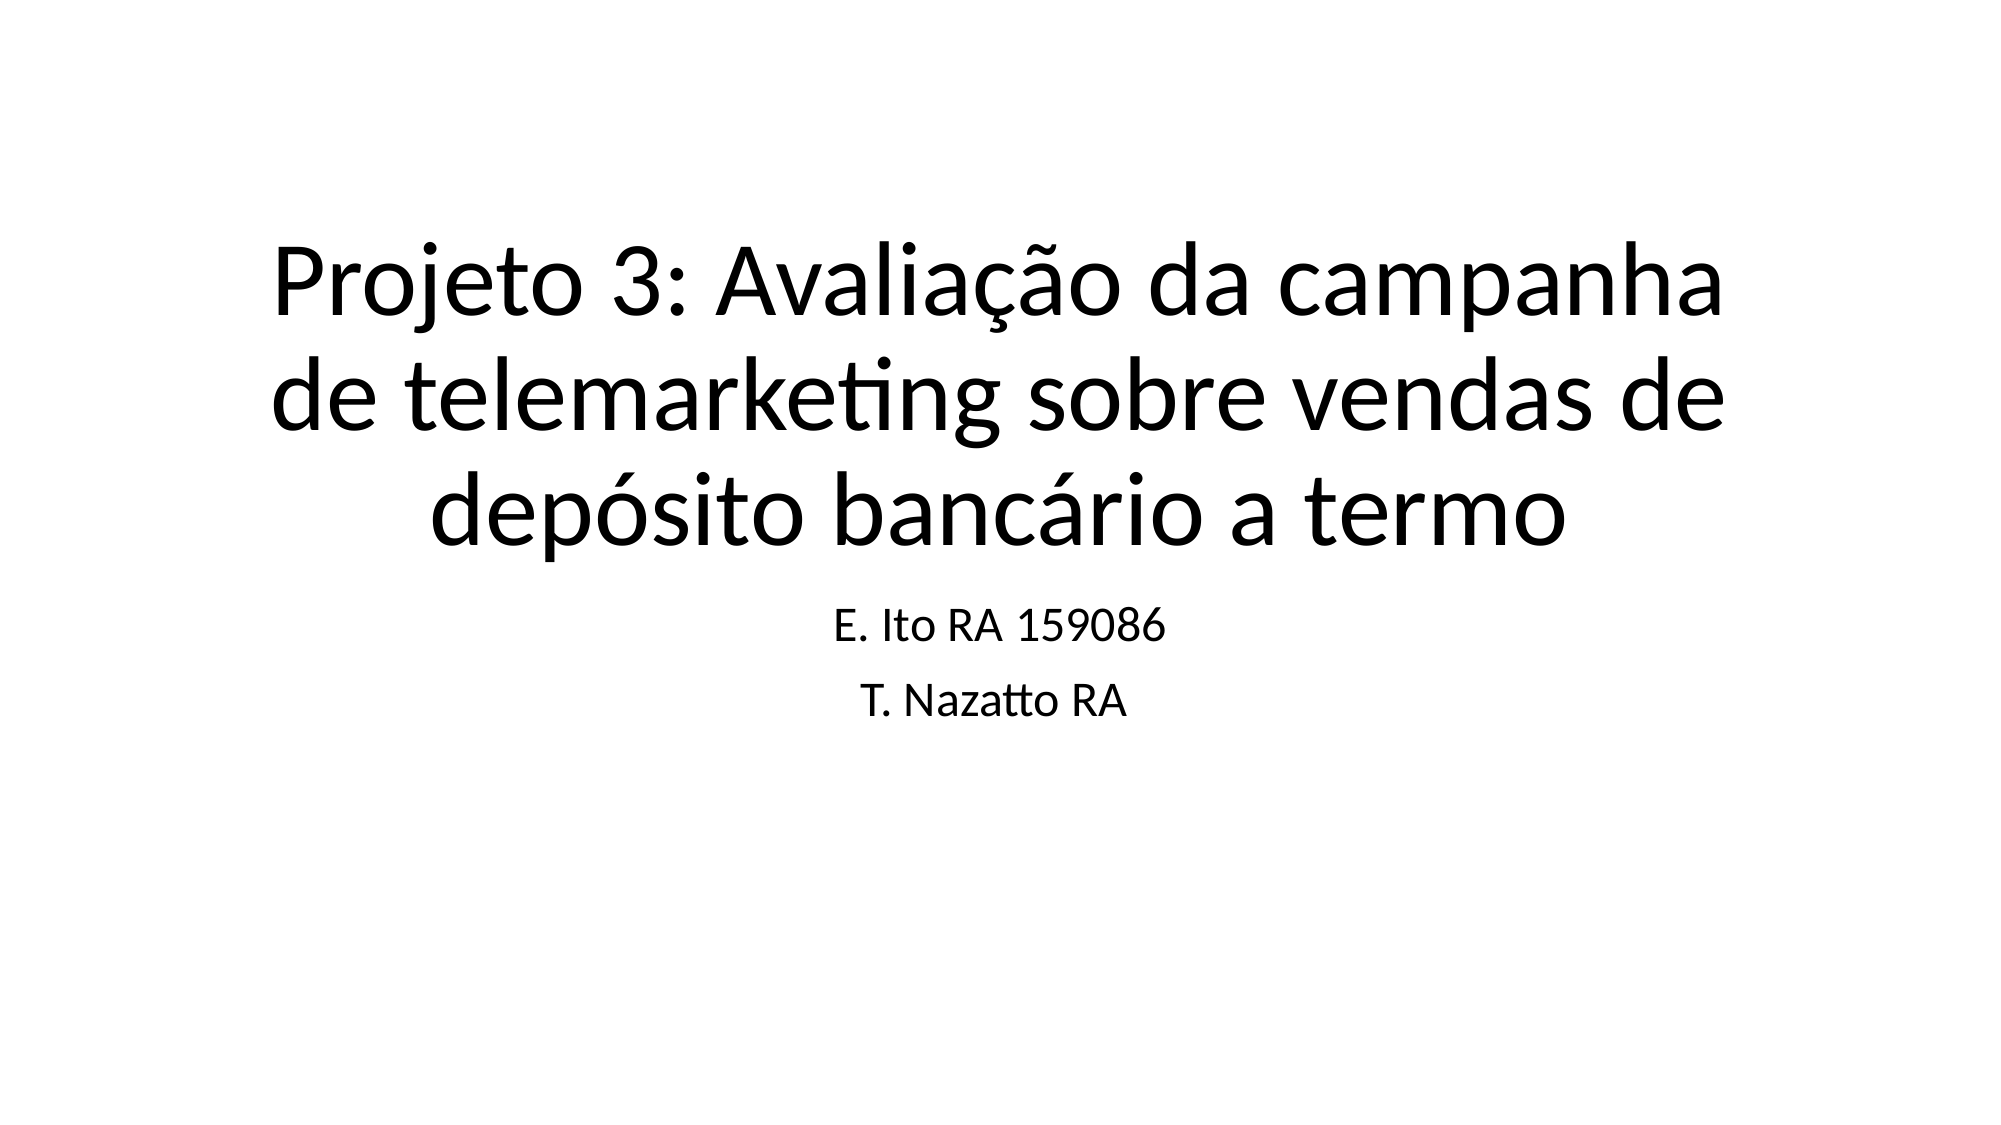

# Projeto 3: Avaliação da campanha de telemarketing sobre vendas de depósito bancário a termo
E. Ito RA 159086
T. Nazatto RA